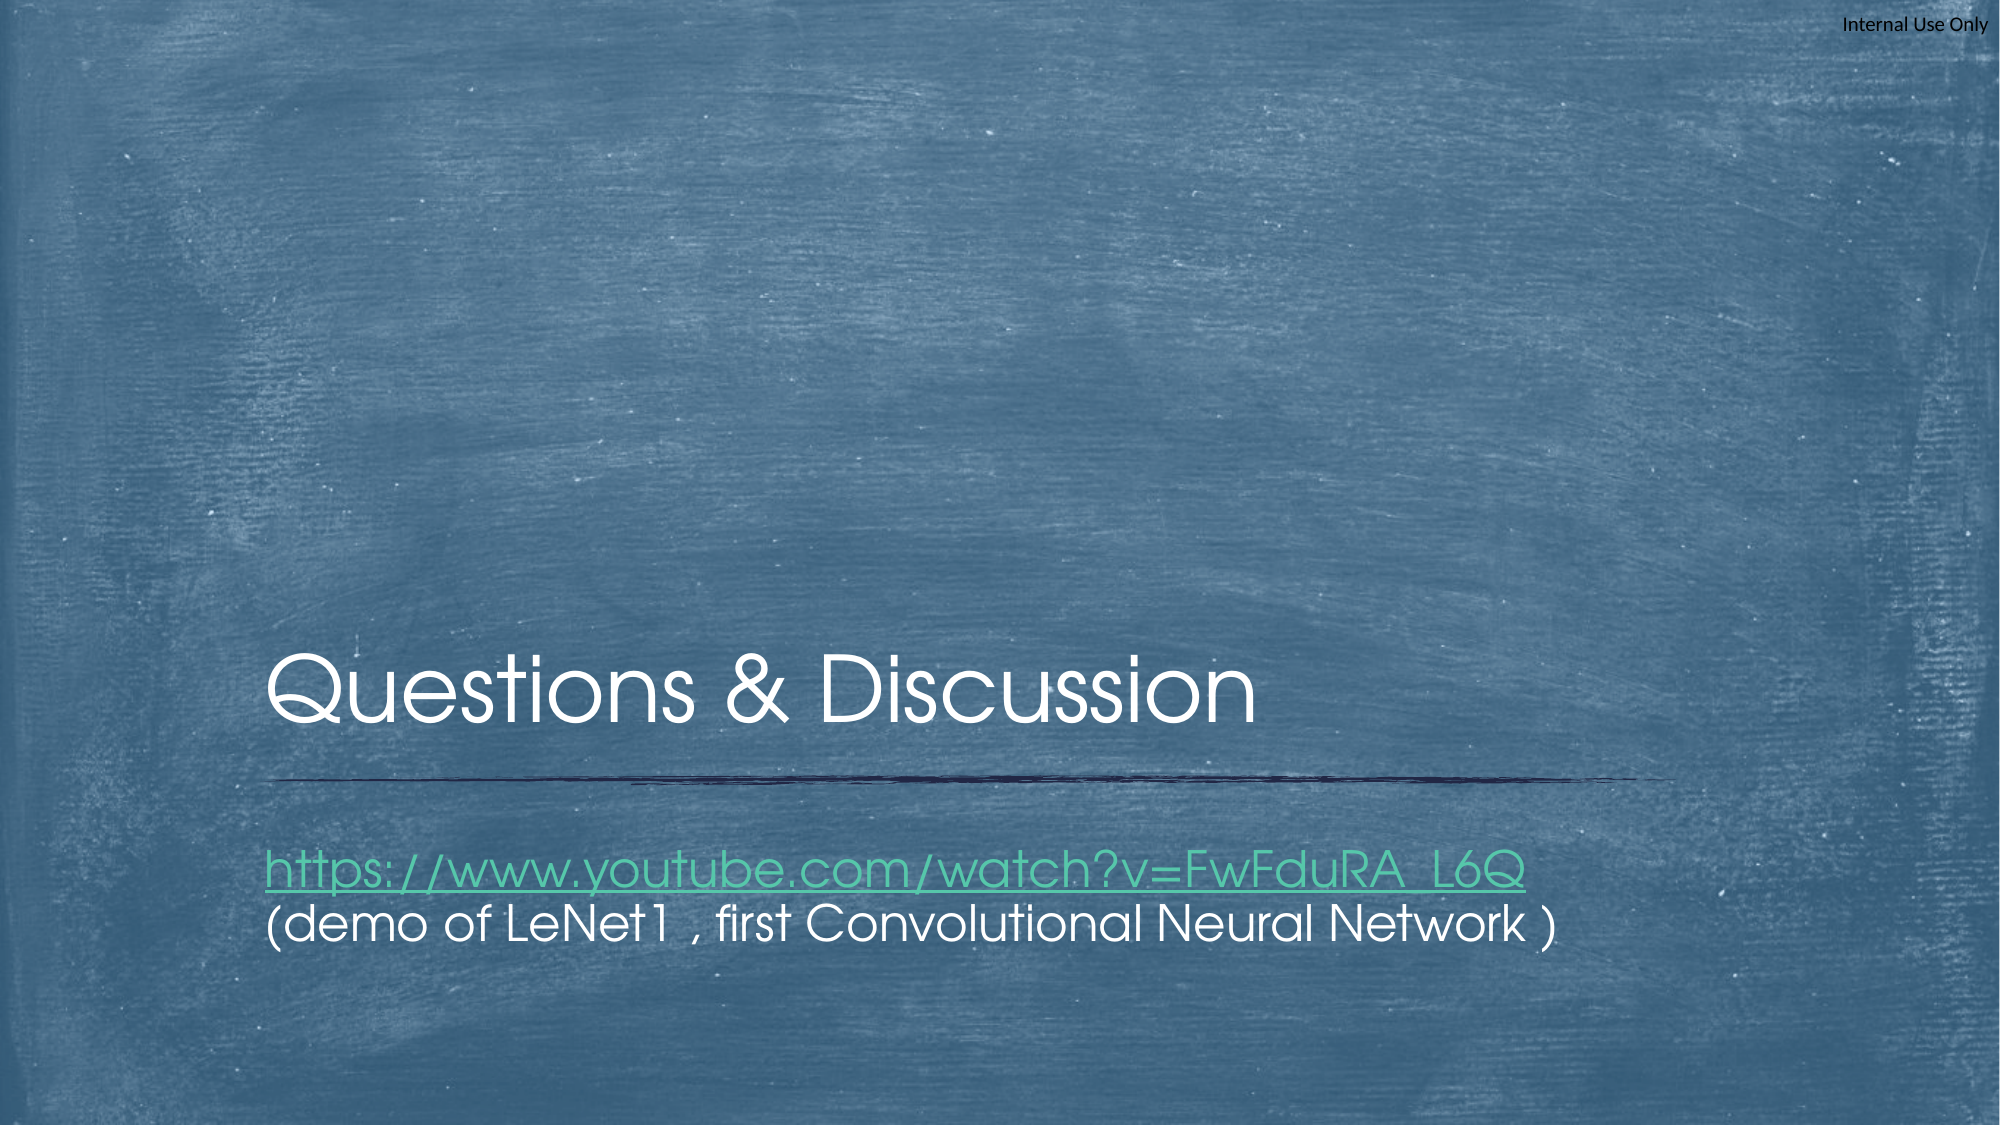

# Questions & Discussion
https://www.youtube.com/watch?v=FwFduRA_L6Q
(demo of LeNet1 , first Convolutional Neural Network )